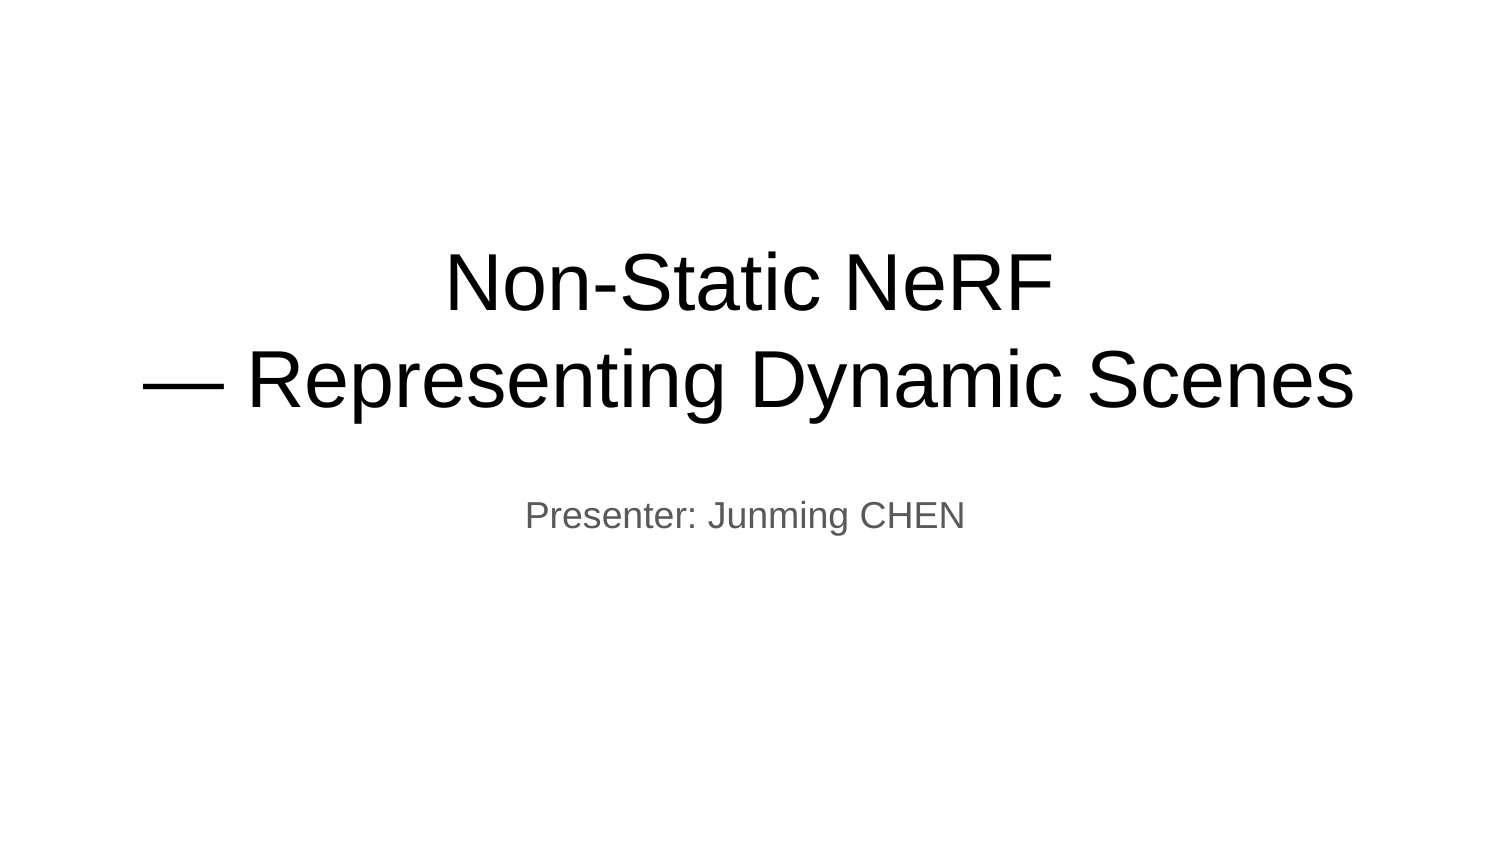

# Non-Static NeRF
— Representing Dynamic Scenes

Presenter: Junming CHEN